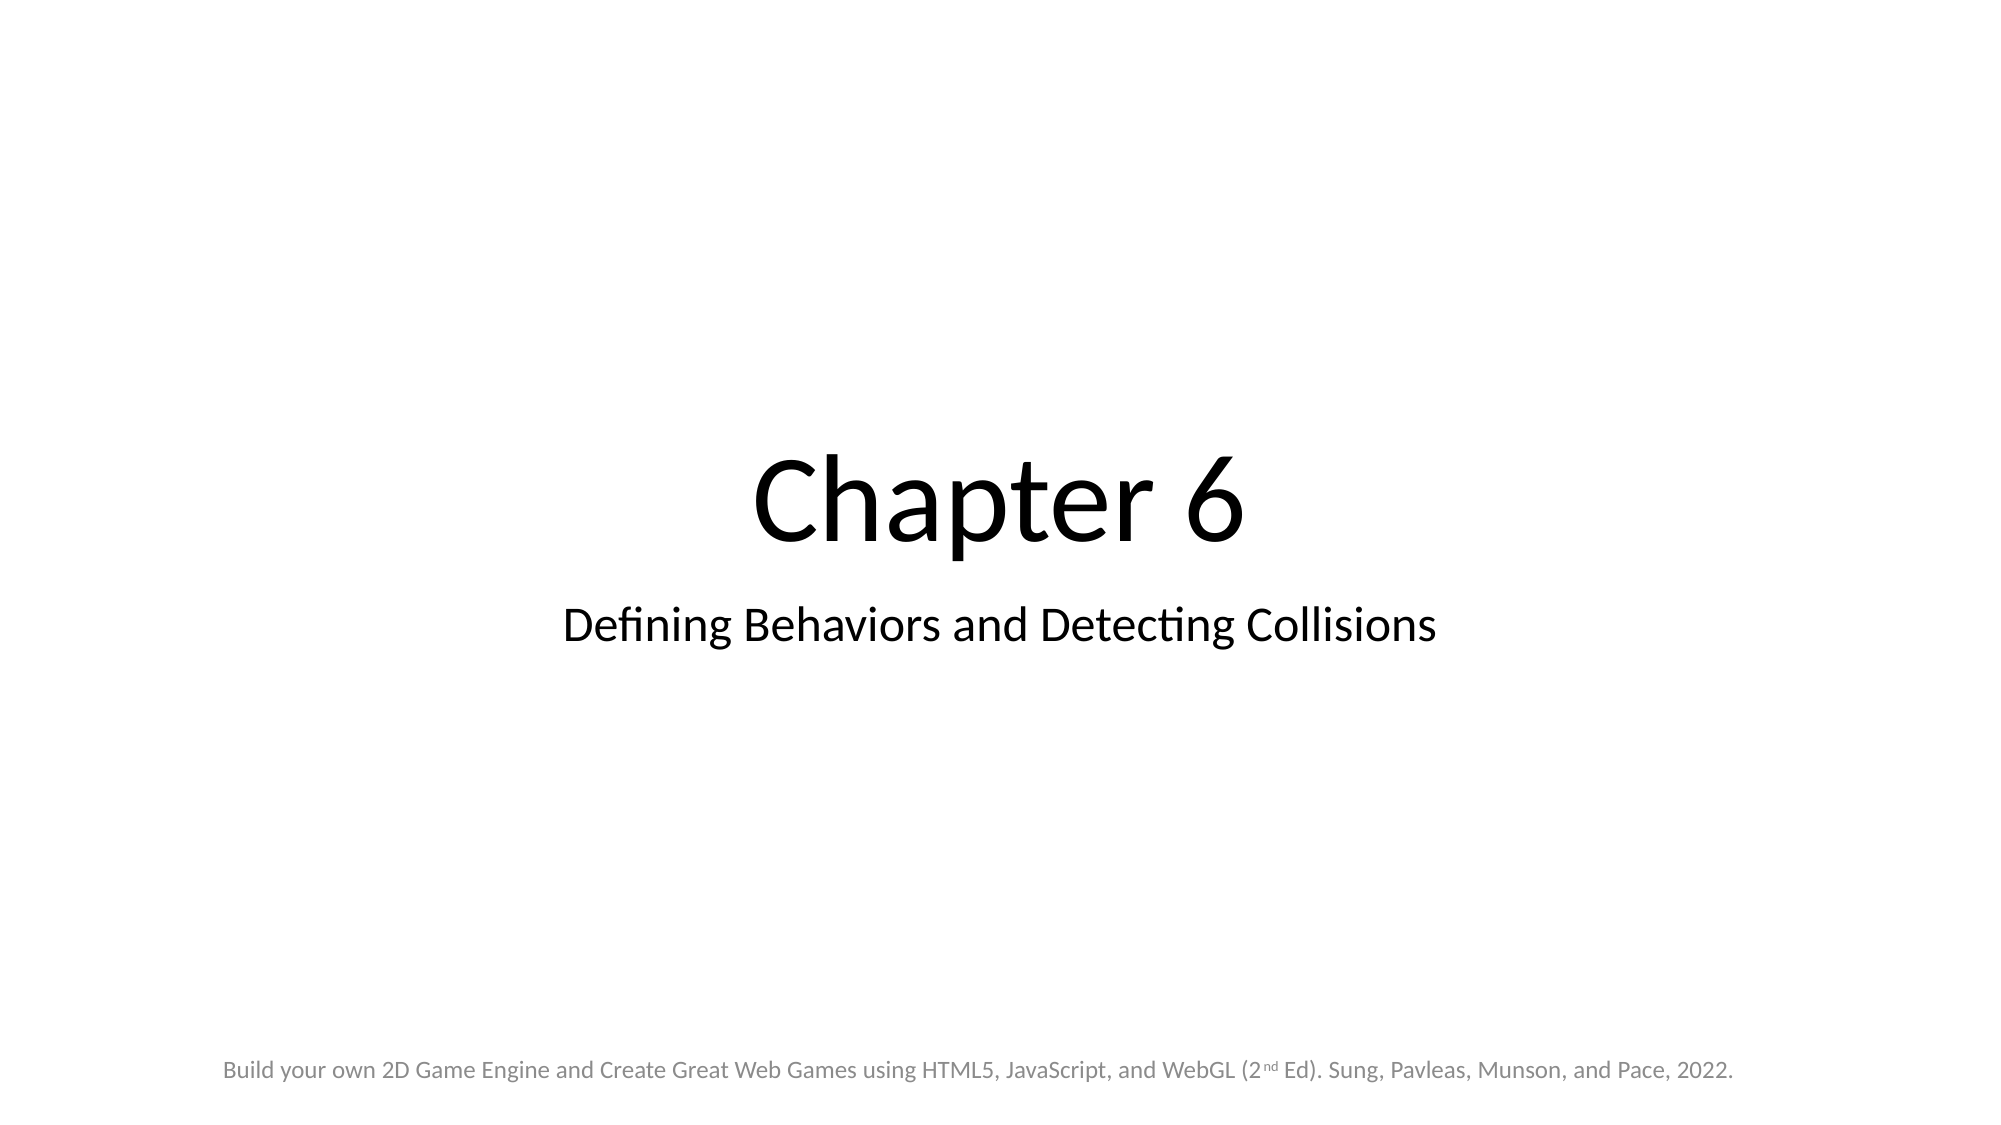

# Chapter 6
Defining Behaviors and Detecting Collisions